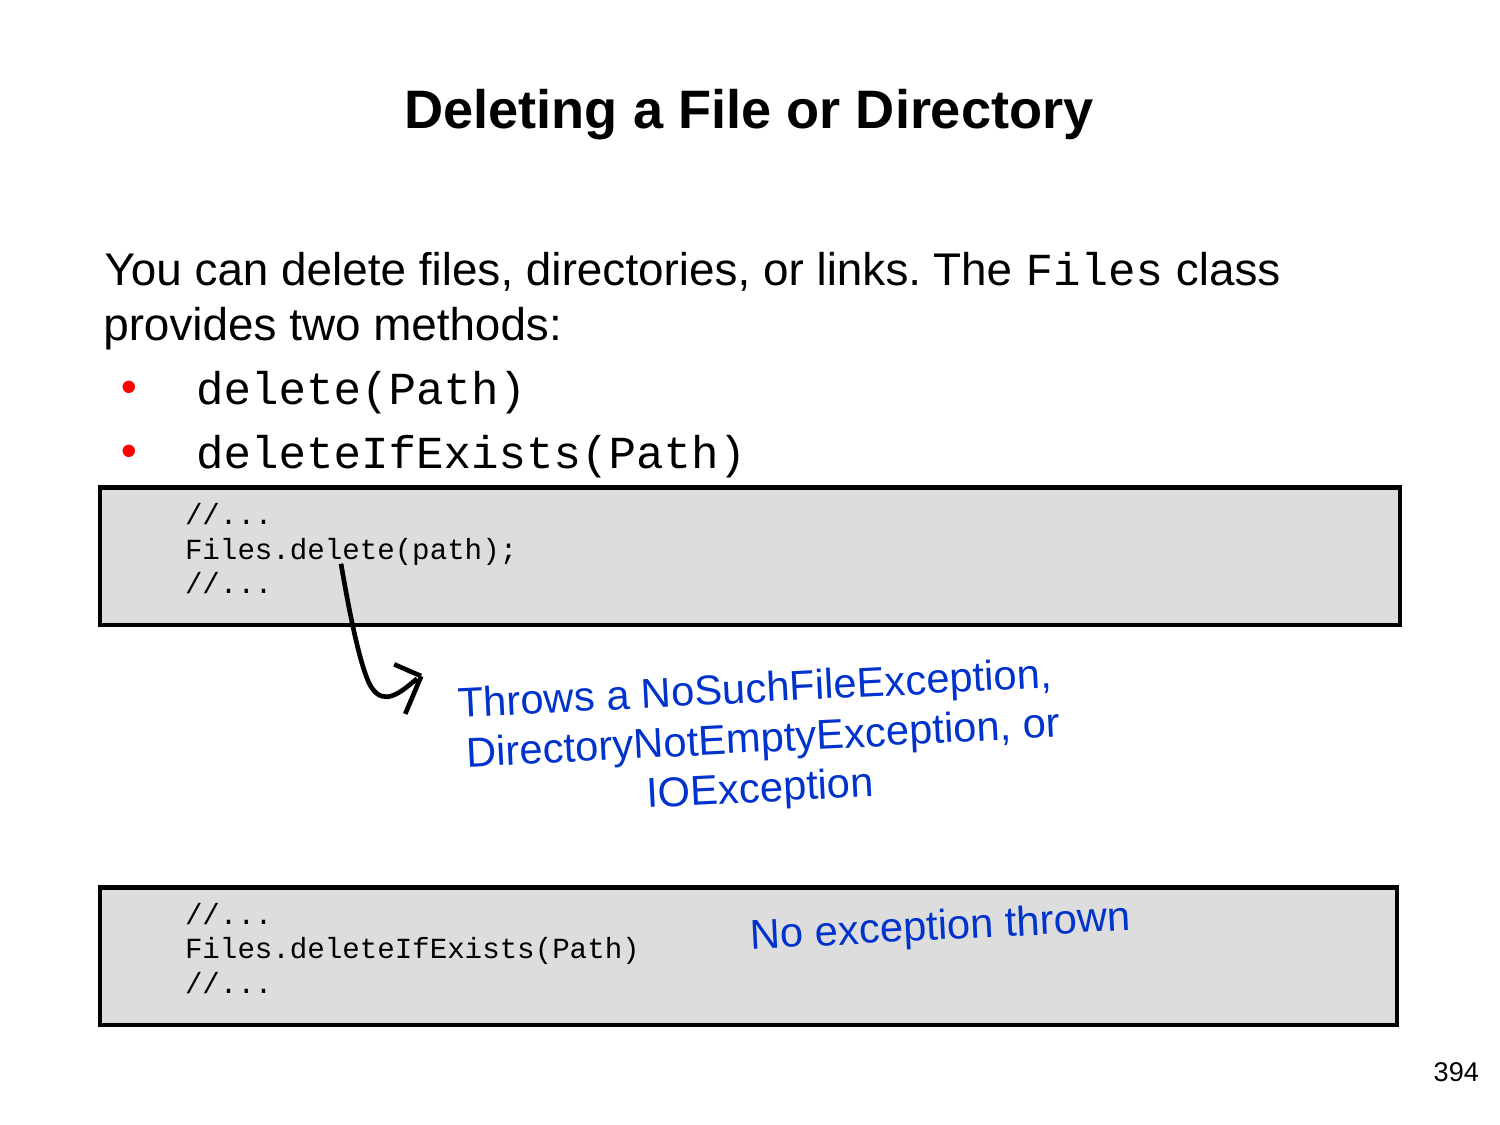

# Deleting a File or Directory
You can delete files, directories, or links. The Files class provides two methods:
delete(Path)
deleteIfExists(Path)

    //...
    Files.delete(path);
    //...

Throws a NoSuchFileException,
DirectoryNotEmptyException, or
IOException
    //...
    Files.deleteIfExists(Path)
    //...
No exception thrown
394